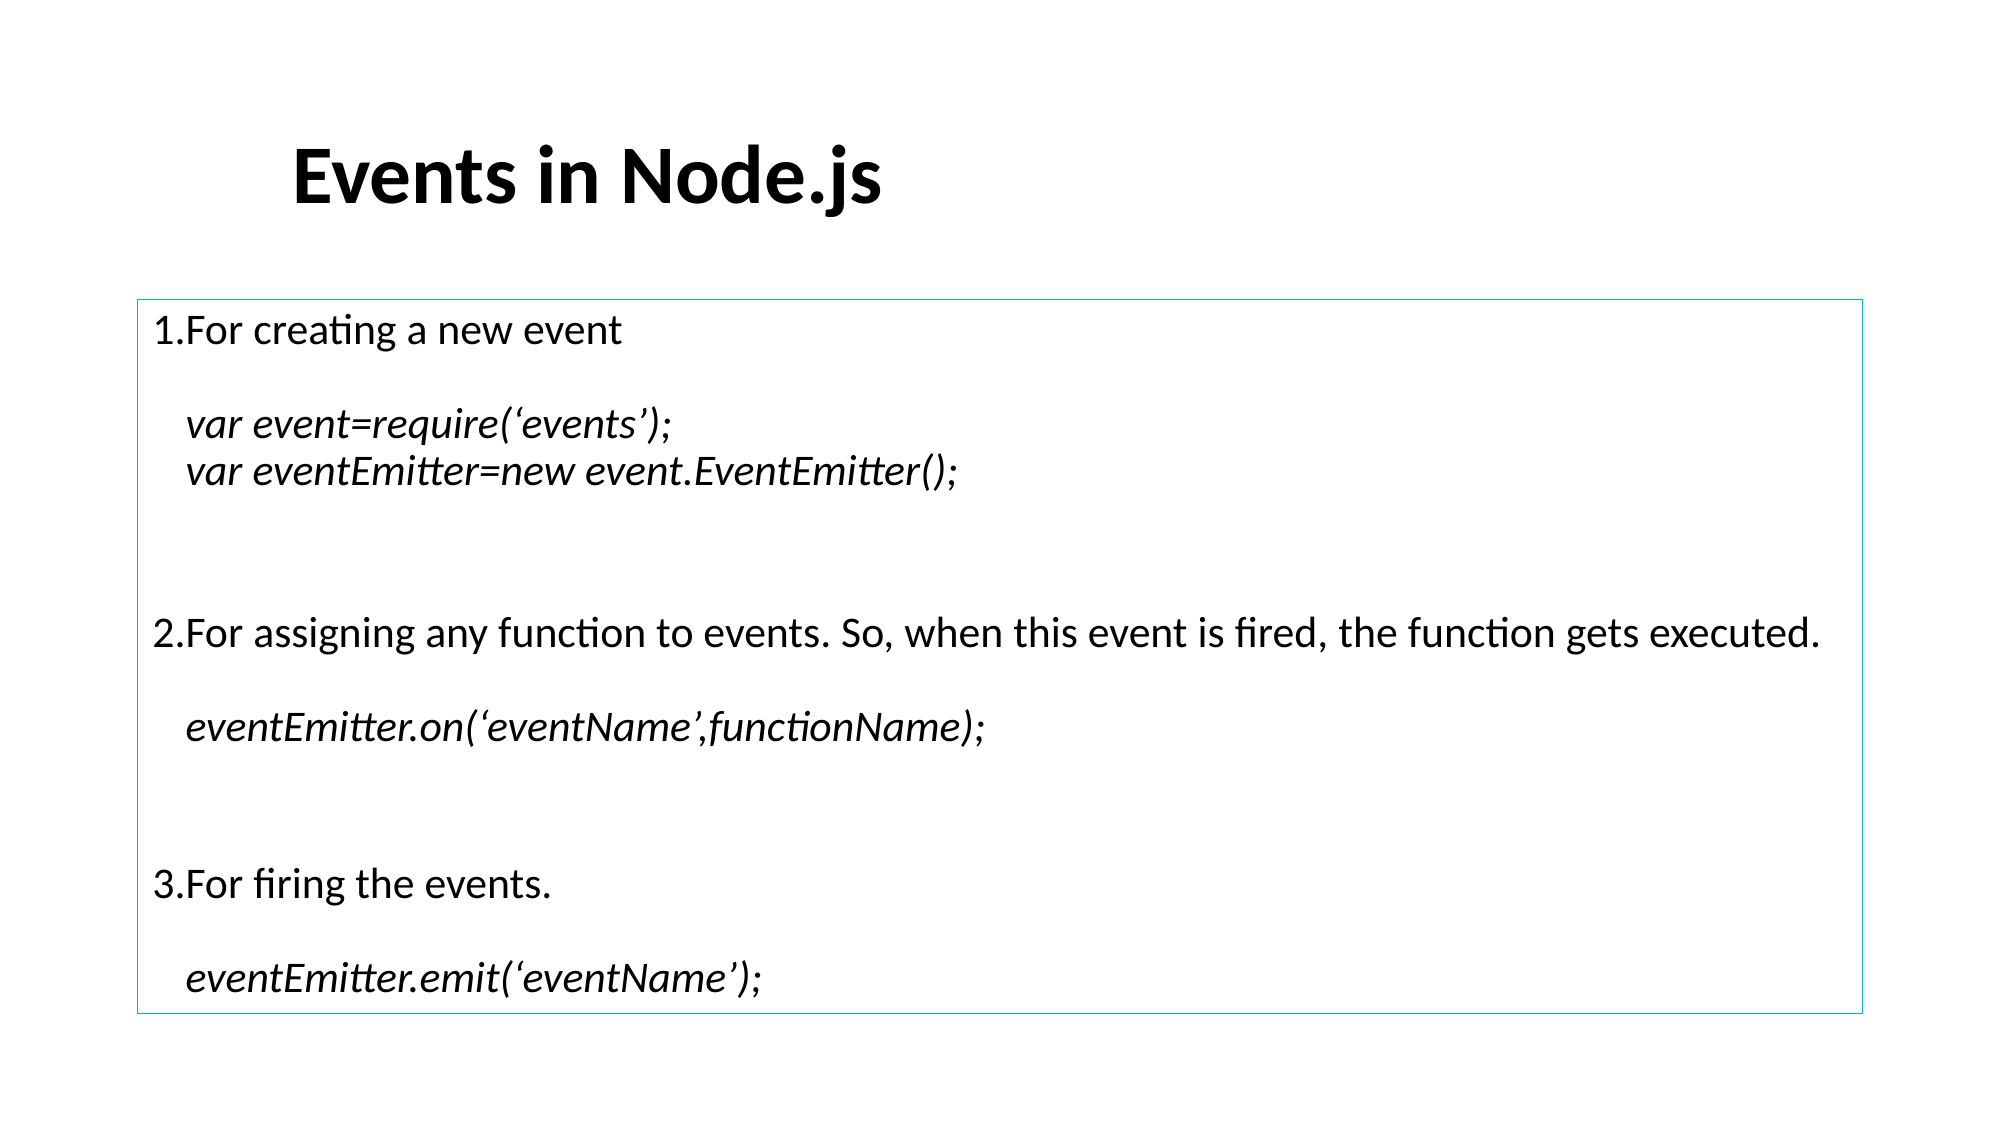

#
Events in Node.js
For creating a new event
var event=require(‘events’);
var eventEmitter=new event.EventEmitter();
For assigning any function to events. So, when this event is fired, the function gets executed.
eventEmitter.on(‘eventName’,functionName);
For firing the events.
eventEmitter.emit(‘eventName’);